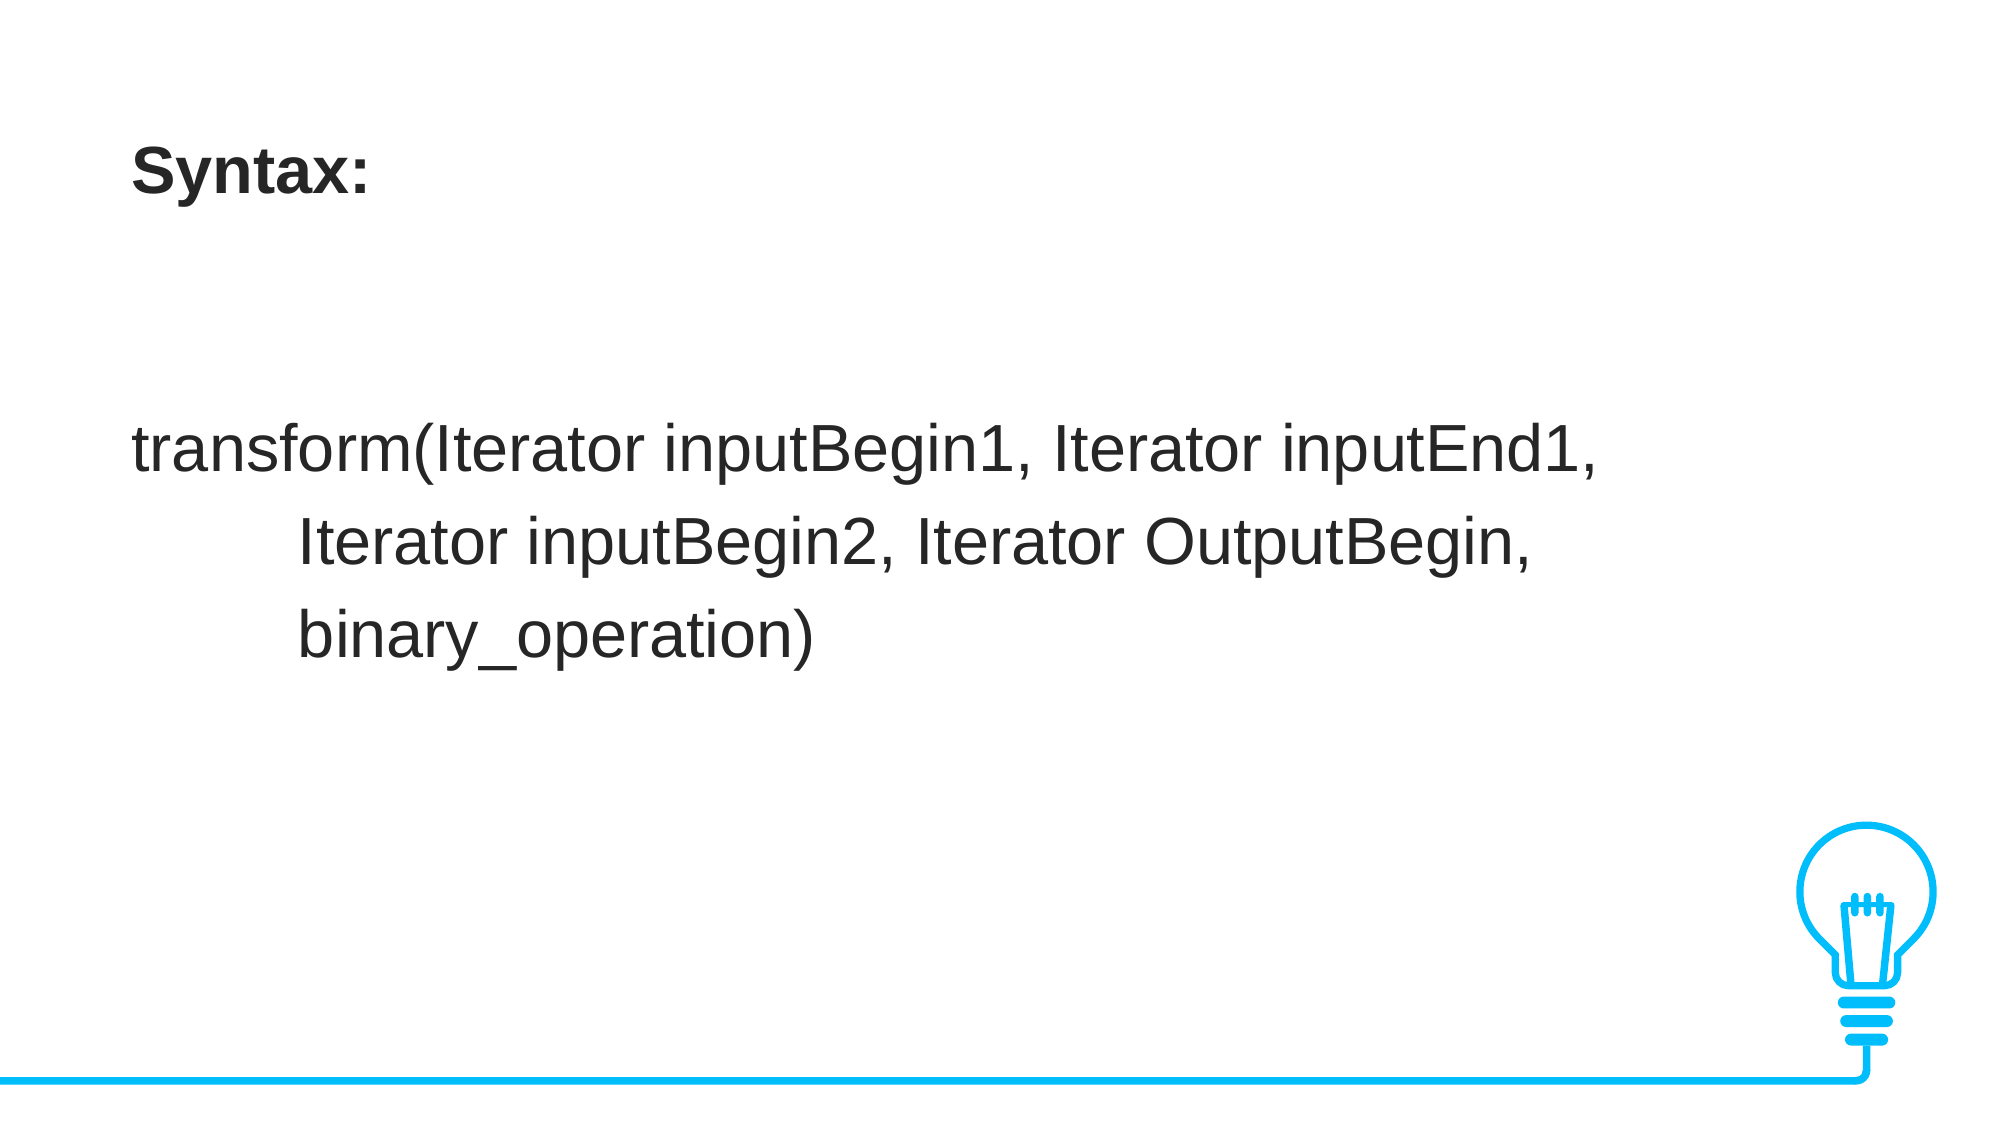

Syntax:

transform(Iterator inputBegin1, Iterator inputEnd1,
         Iterator inputBegin2, Iterator OutputBegin,
         binary_operation)